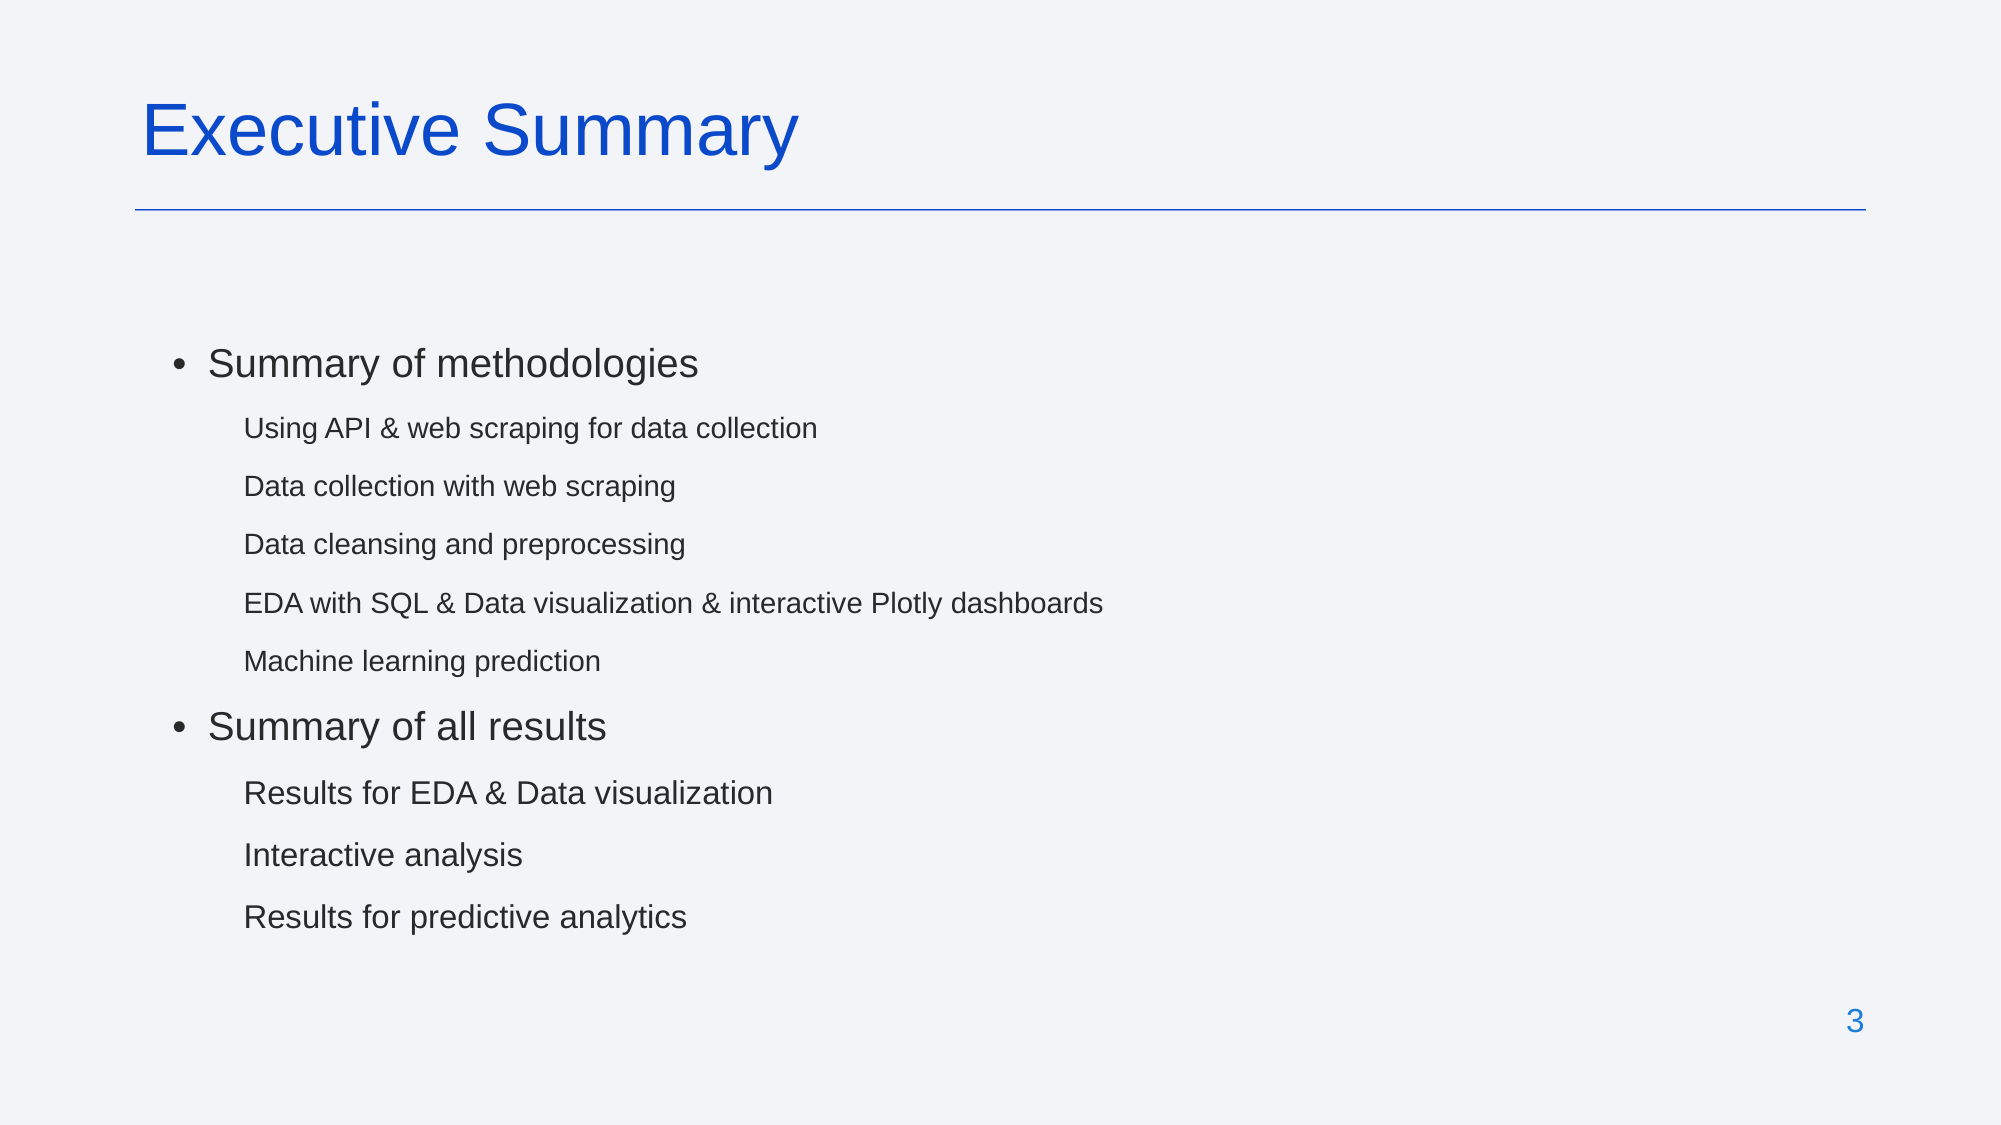

Executive Summary
Summary of methodologies
Using API & web scraping for data collection
Data collection with web scraping
Data cleansing and preprocessing
EDA with SQL & Data visualization & interactive Plotly dashboards
Machine learning prediction
Summary of all results
Results for EDA & Data visualization
Interactive analysis
Results for predictive analytics
3